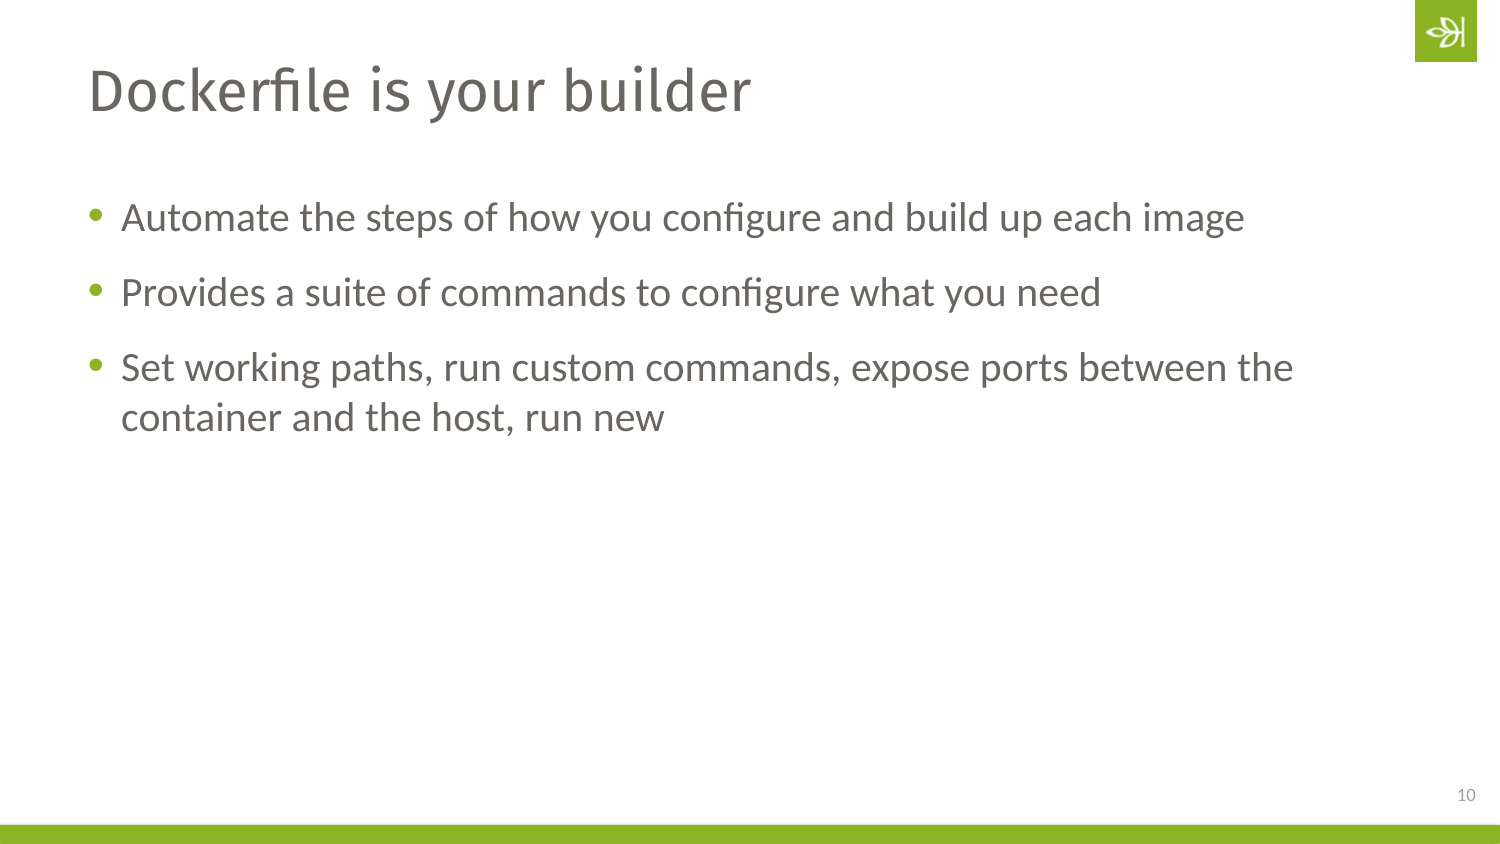

# Dockerfile is your builder
Automate the steps of how you configure and build up each image
Provides a suite of commands to configure what you need
Set working paths, run custom commands, expose ports between the container and the host, run new
10